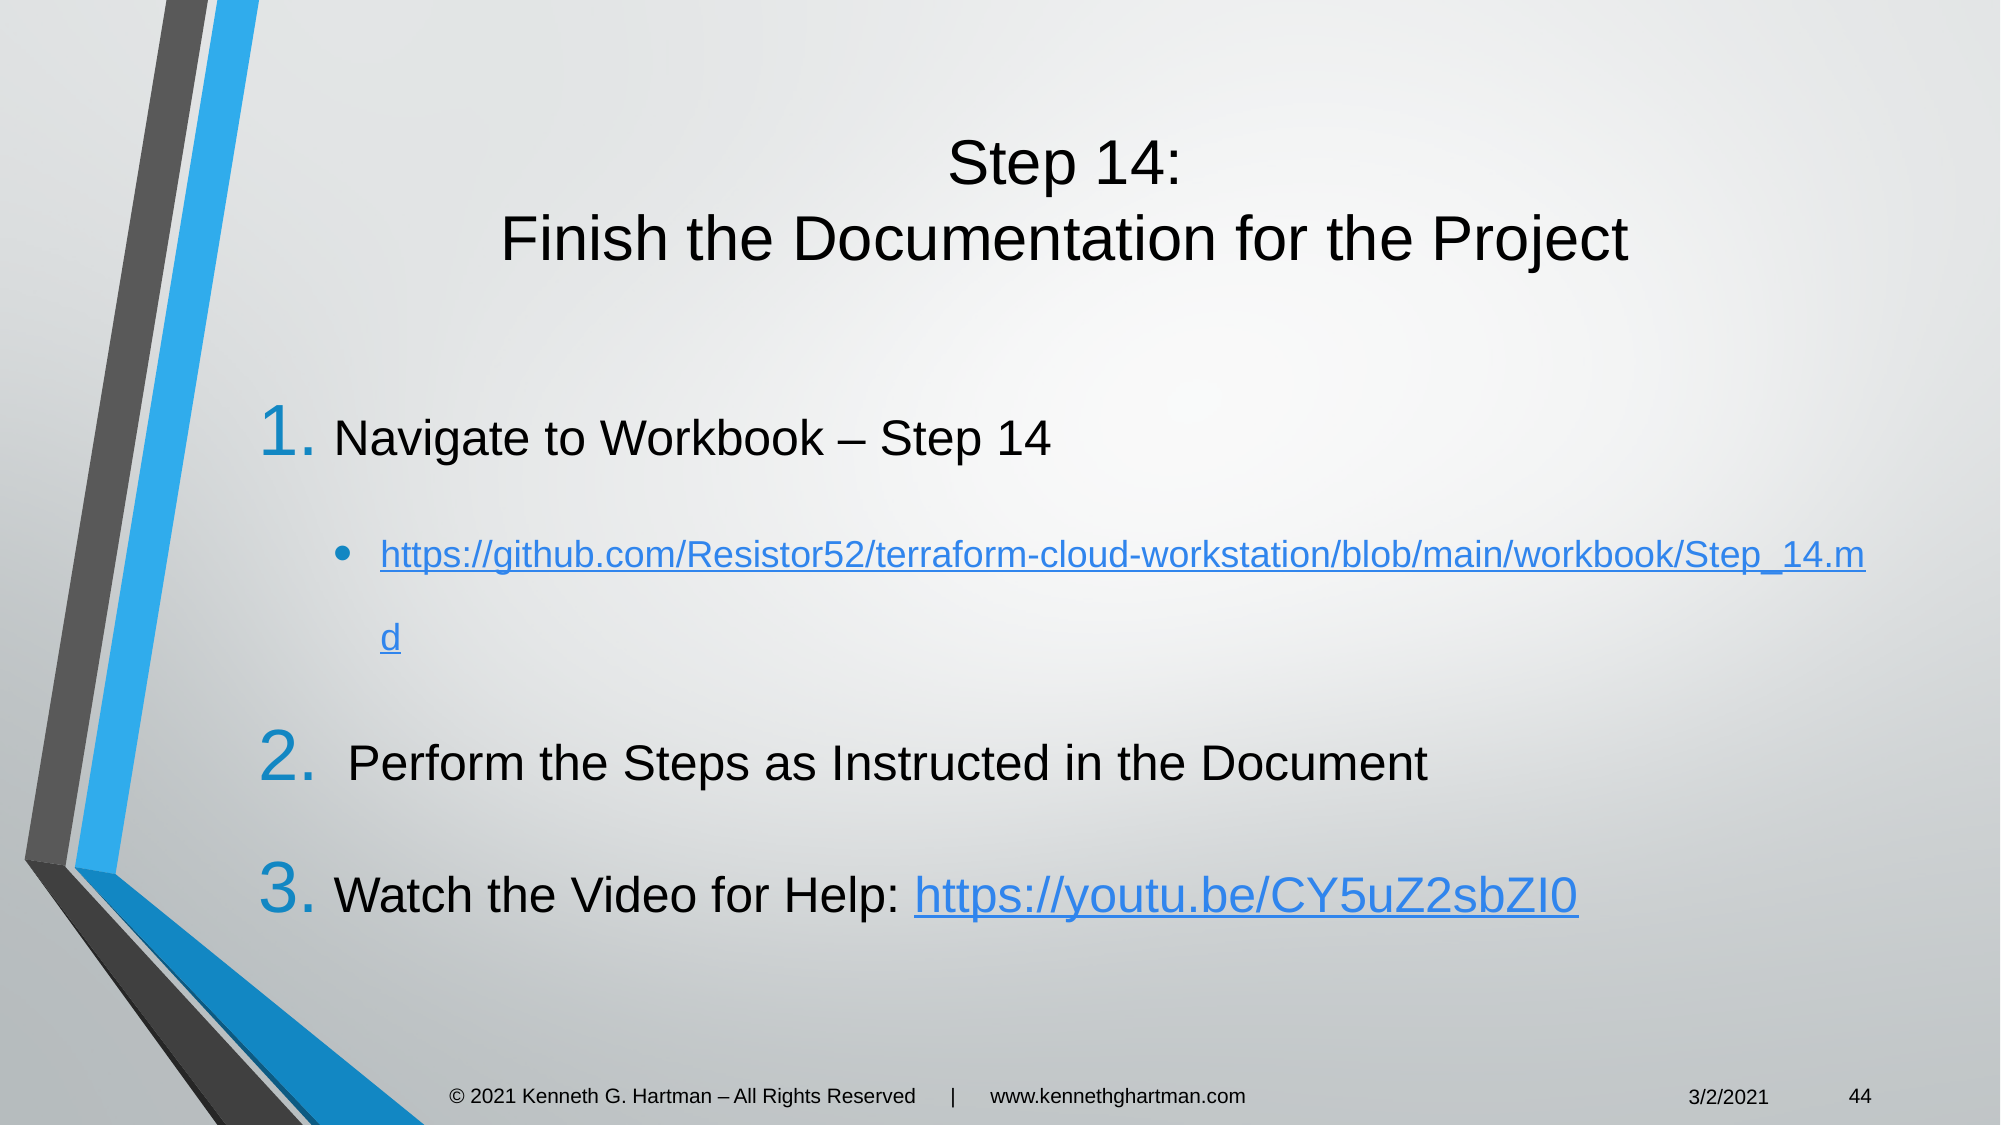

# Step 14: Finish the Documentation for the Project
Navigate to Workbook – Step 14
https://github.com/Resistor52/terraform-cloud-workstation/blob/main/workbook/Step_14.md
 Perform the Steps as Instructed in the Document
Watch the Video for Help: https://youtu.be/CY5uZ2sbZI0
44
© 2021 Kenneth G. Hartman – All Rights Reserved      |      www.kennethghartman.com
3/2/2021